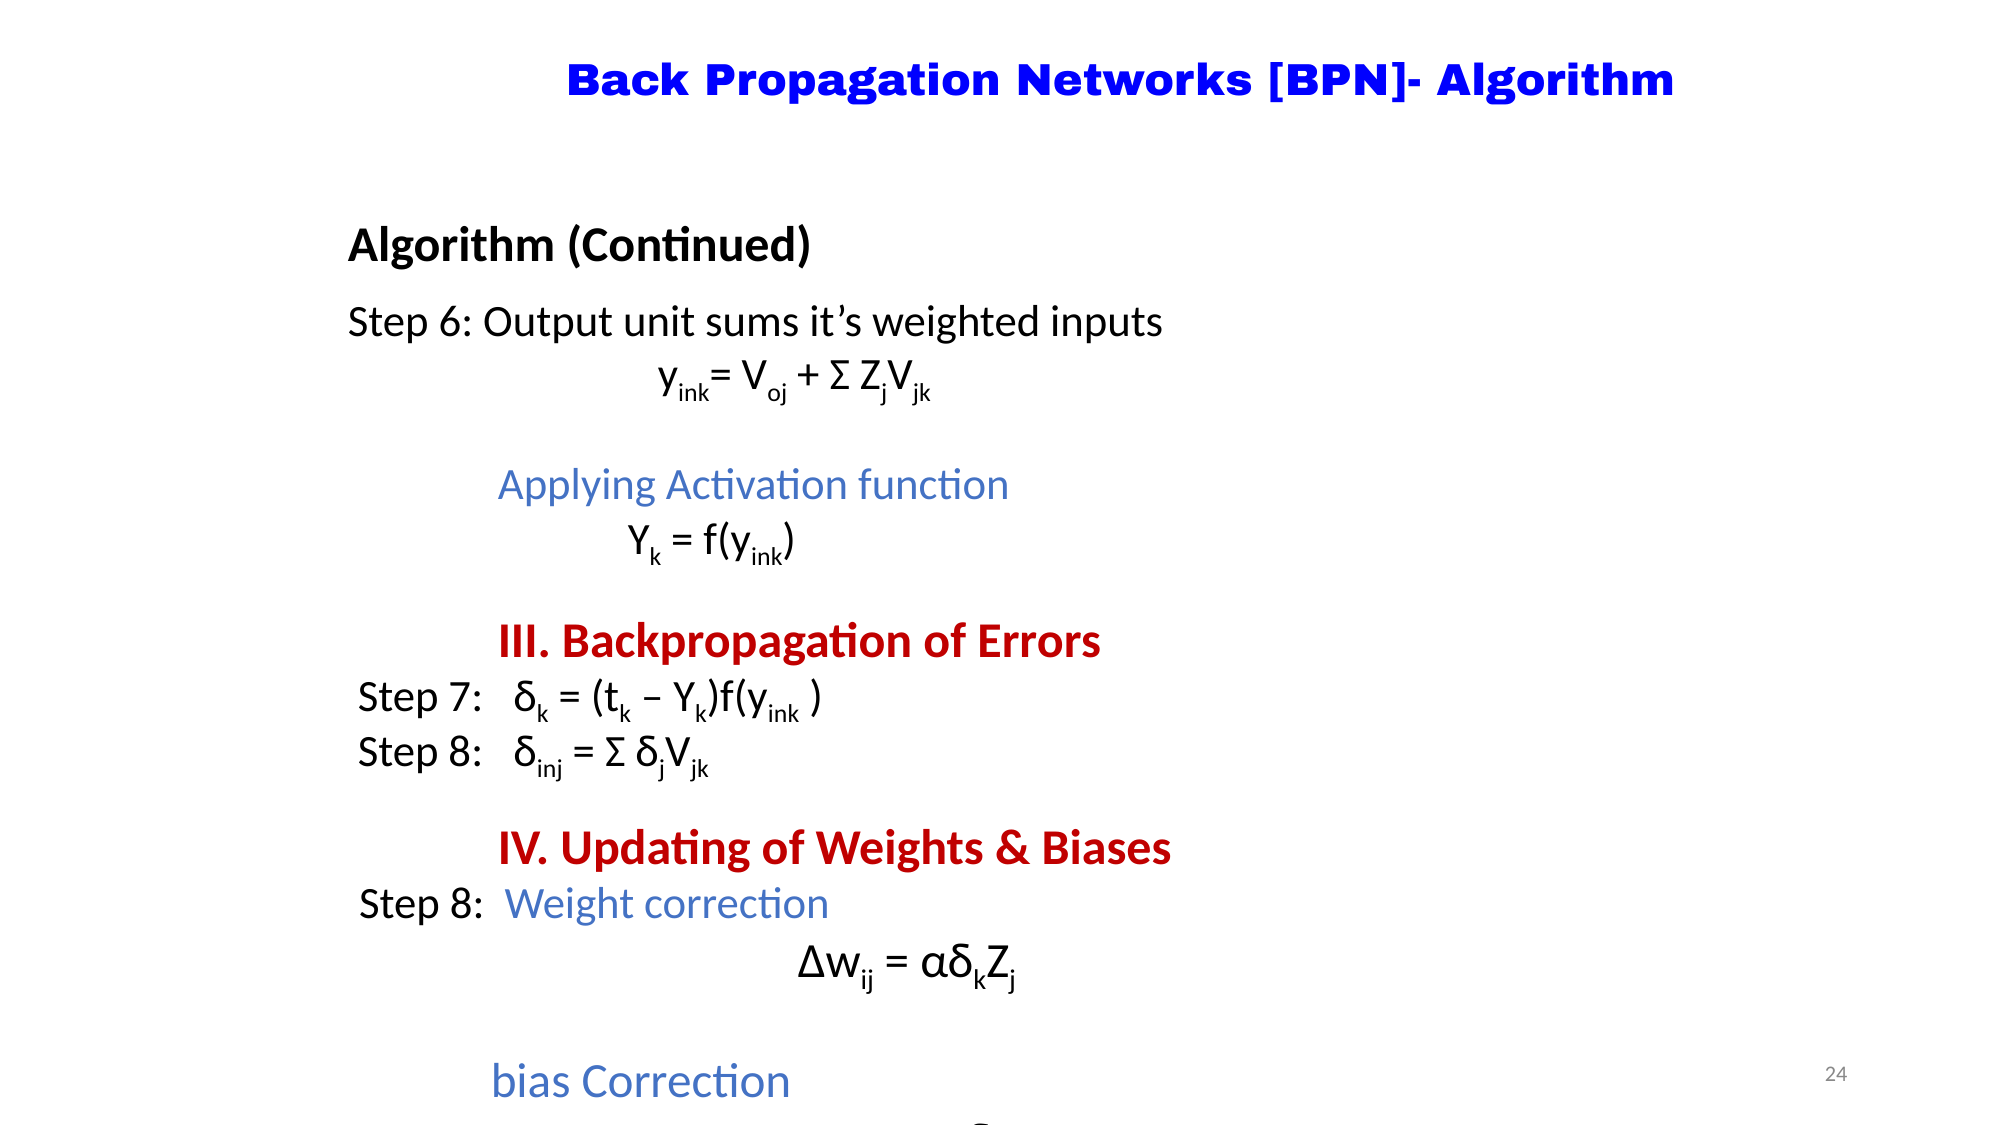

# Back Propagation Networks [BPN]- Algorithm
Algorithm (Continued)

Step 6: Output unit sums it’s weighted inputs
		 yink= Voj + Σ ZjVjk

	Applying Activation function
                            Yk = f(yink)

	III. Backpropagation of Errors
 Step 7:   δk = (tk – Yk)f(yink )
 Step 8:   δinj = Σ δjVjk

	IV. Updating of Weights & Biases
 Step 8:  Weight correction
			Δwij = αδkZj

                      bias Correction
			 Δwoj = αδk
24